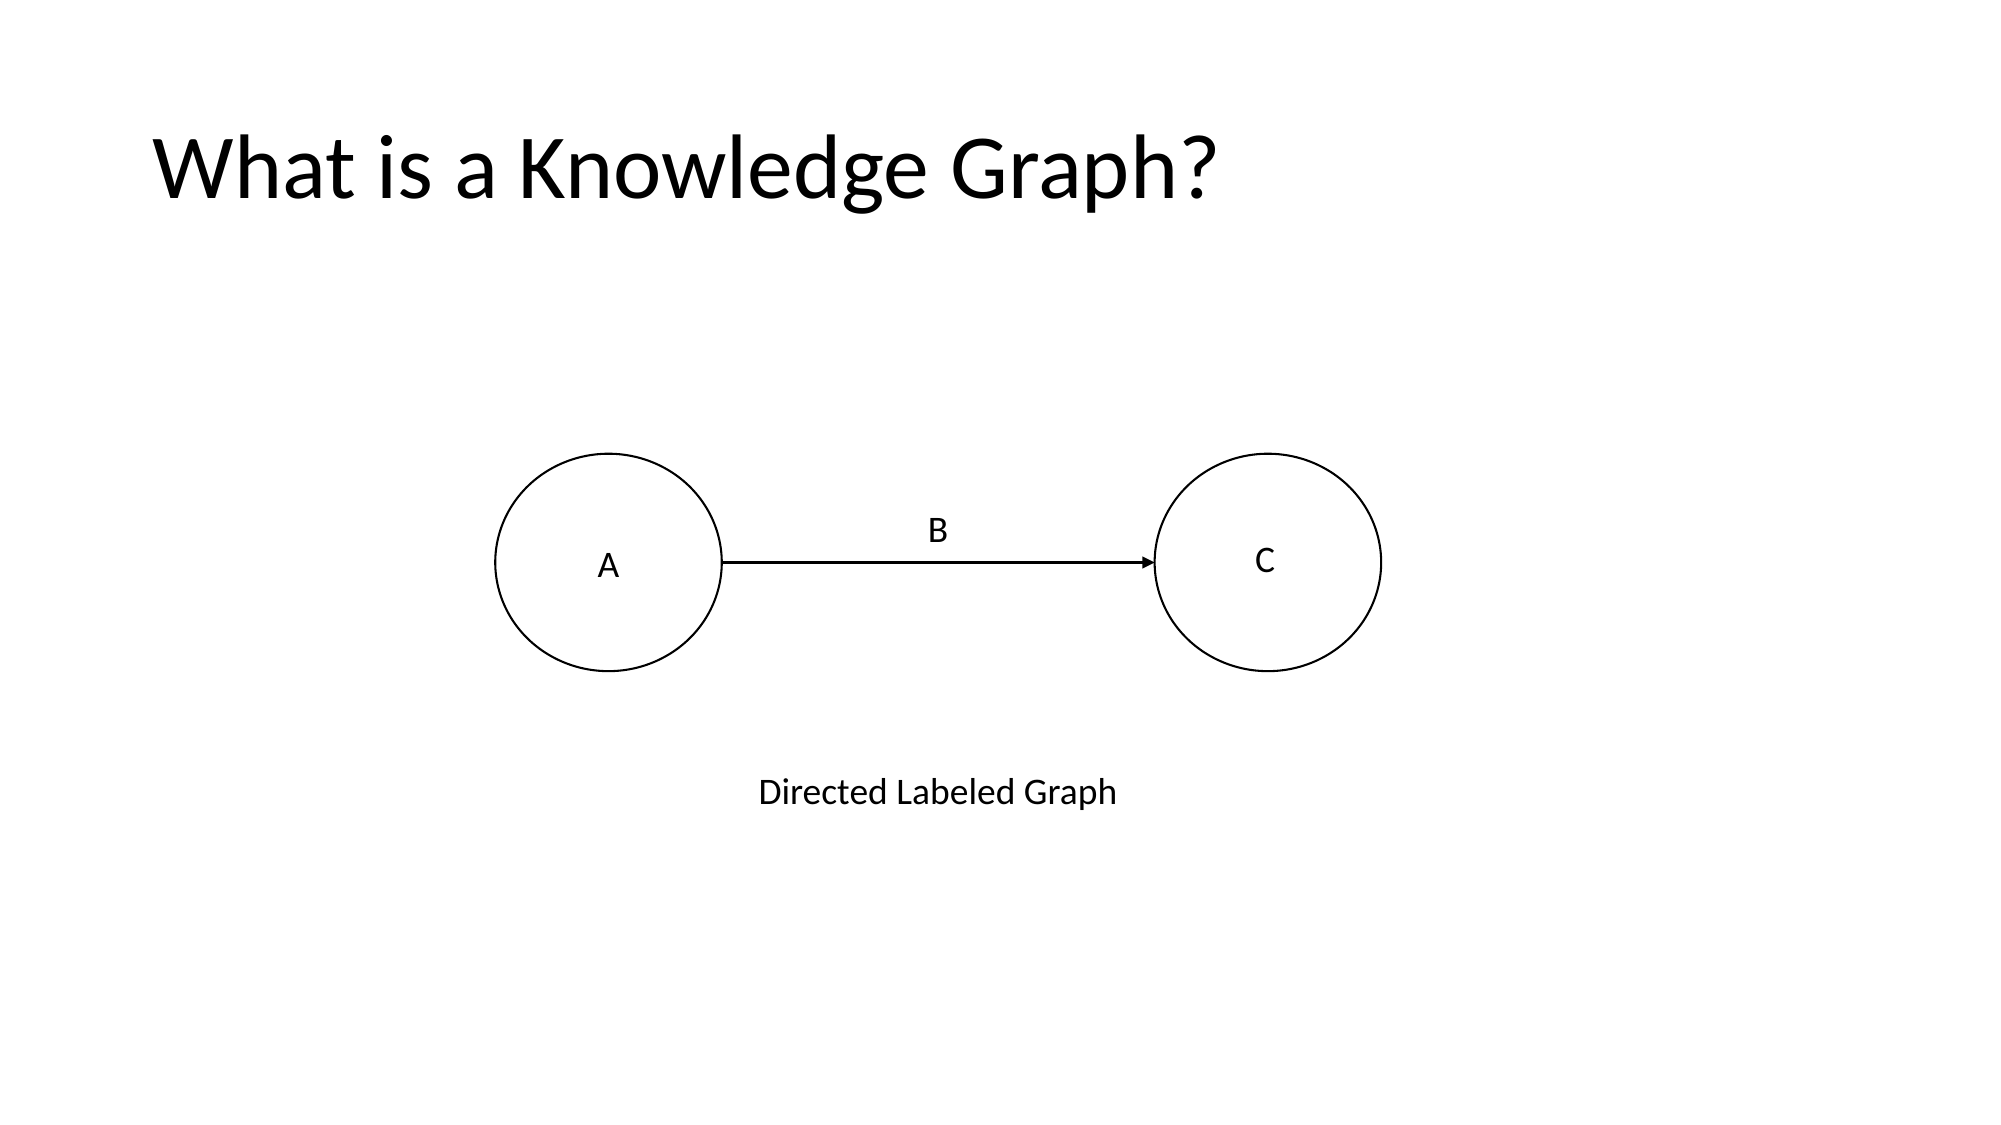

# What is a Knowledge Graph?

B
C
A
Directed Labeled Graph